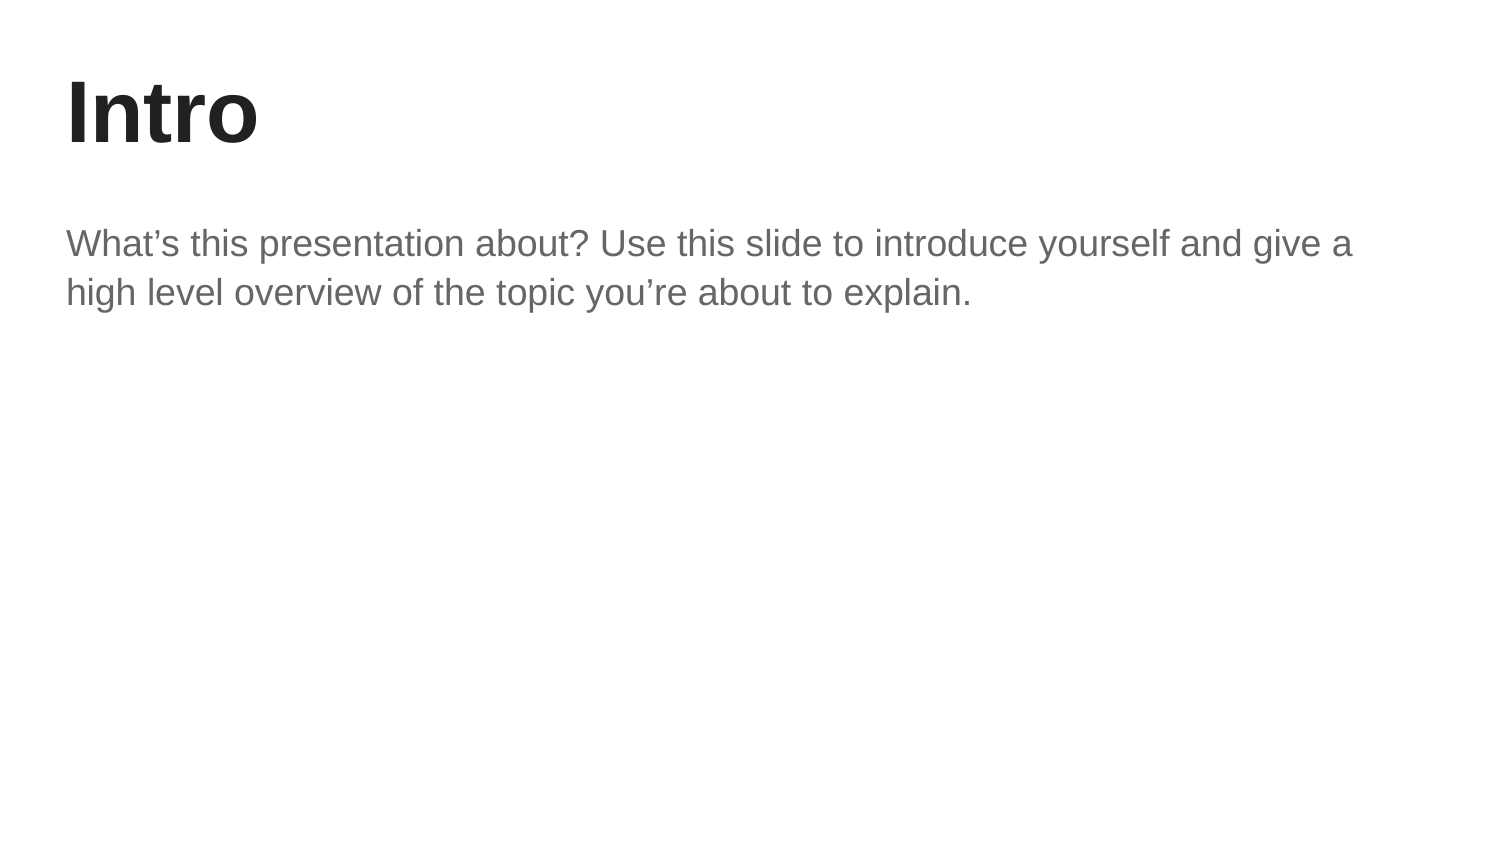

# Intro
What’s this presentation about? Use this slide to introduce yourself and give a high level overview of the topic you’re about to explain.